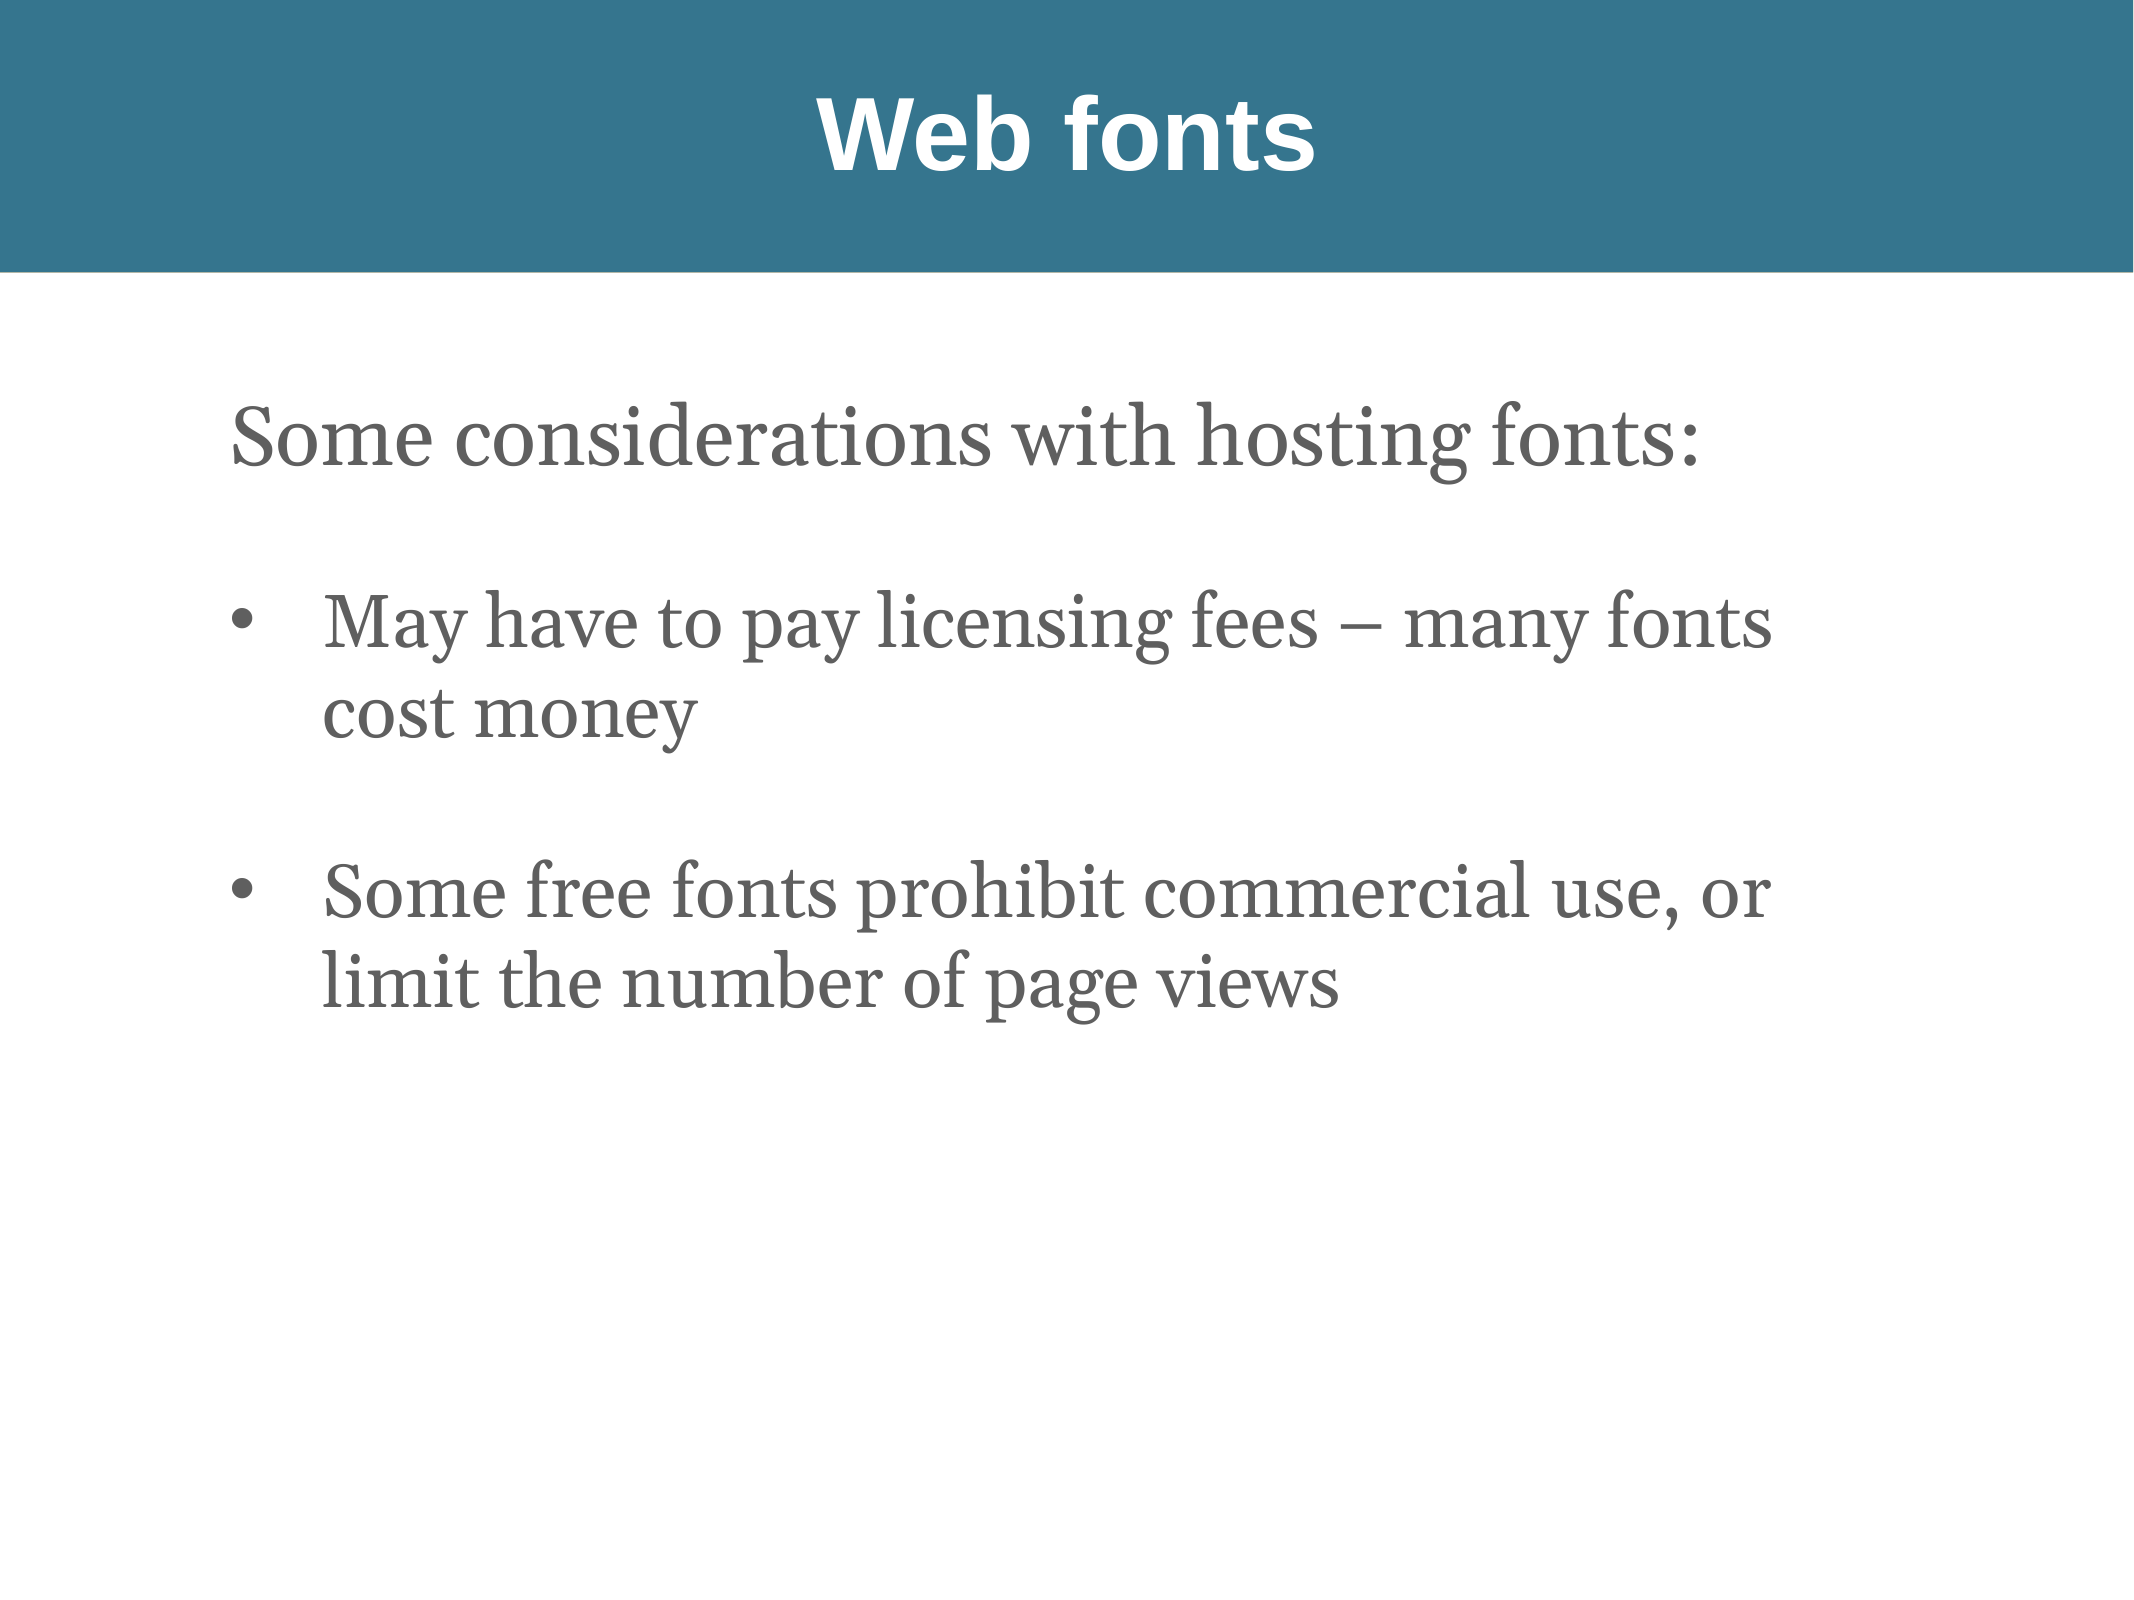

# Web fonts
Some considerations with hosting fonts:

May have to pay licensing fees – many fonts cost money

Some free fonts prohibit commercial use, or limit the number of page views